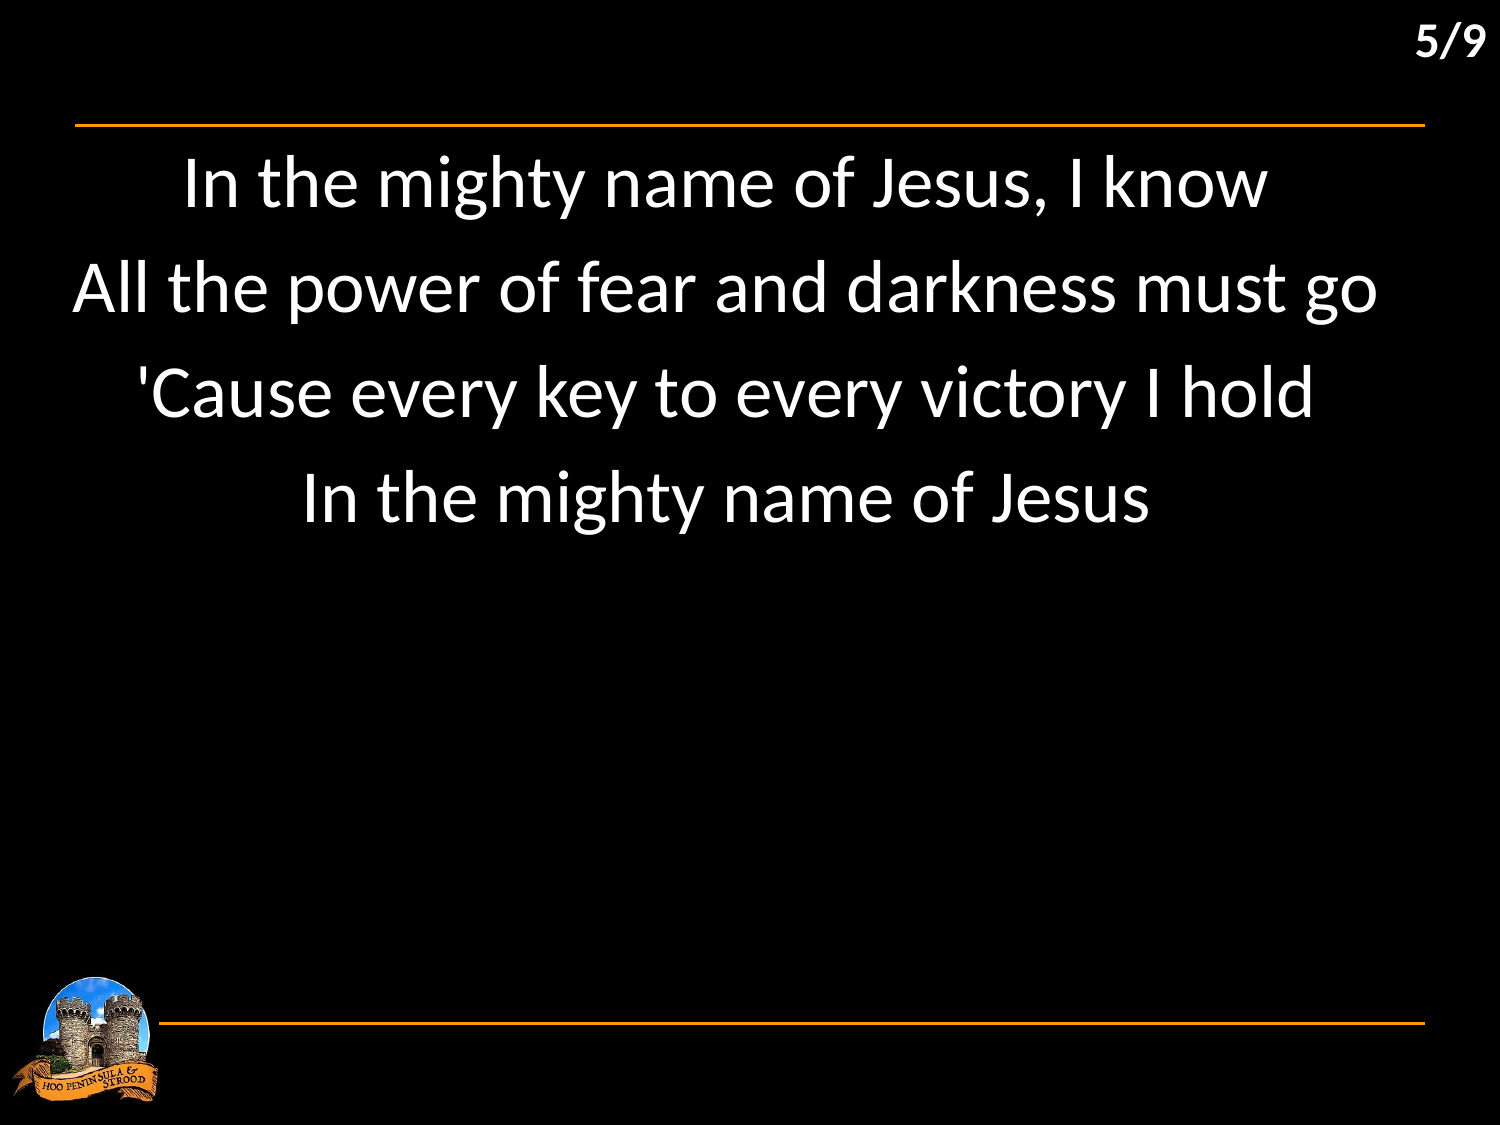

5/9
In the mighty name of Jesus, I know
All the power of fear and darkness must go
'Cause every key to every victory I hold
In the mighty name of Jesus